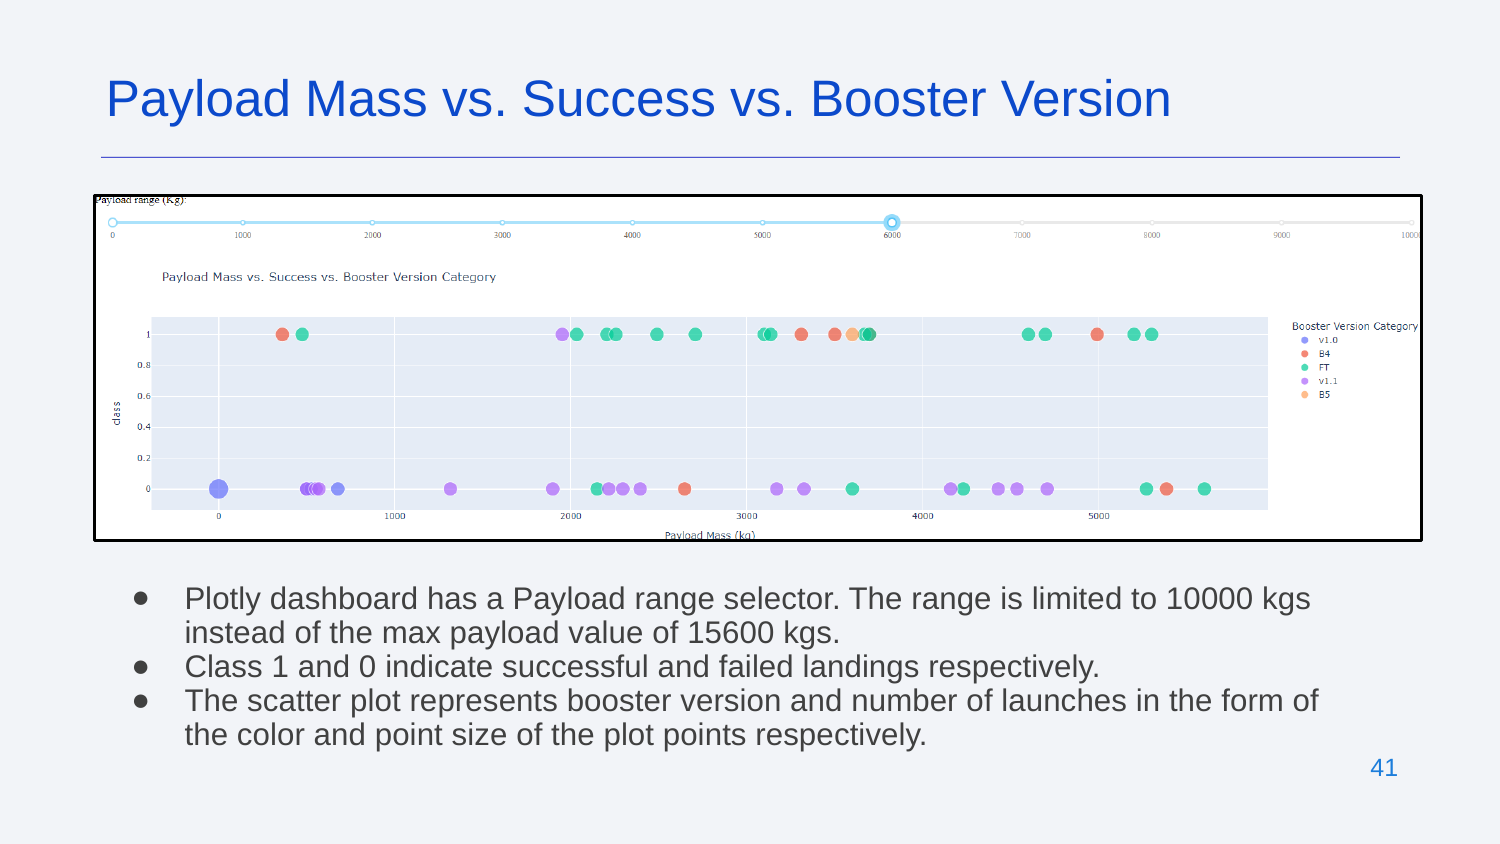

Payload Mass vs. Success vs. Booster Version

Plotly dashboard has a Payload range selector. The range is limited to 10000 kgs instead of the max payload value of 15600 kgs.
Class 1 and 0 indicate successful and failed landings respectively.
The scatter plot represents booster version and number of launches in the form of the color and point size of the plot points respectively.

41